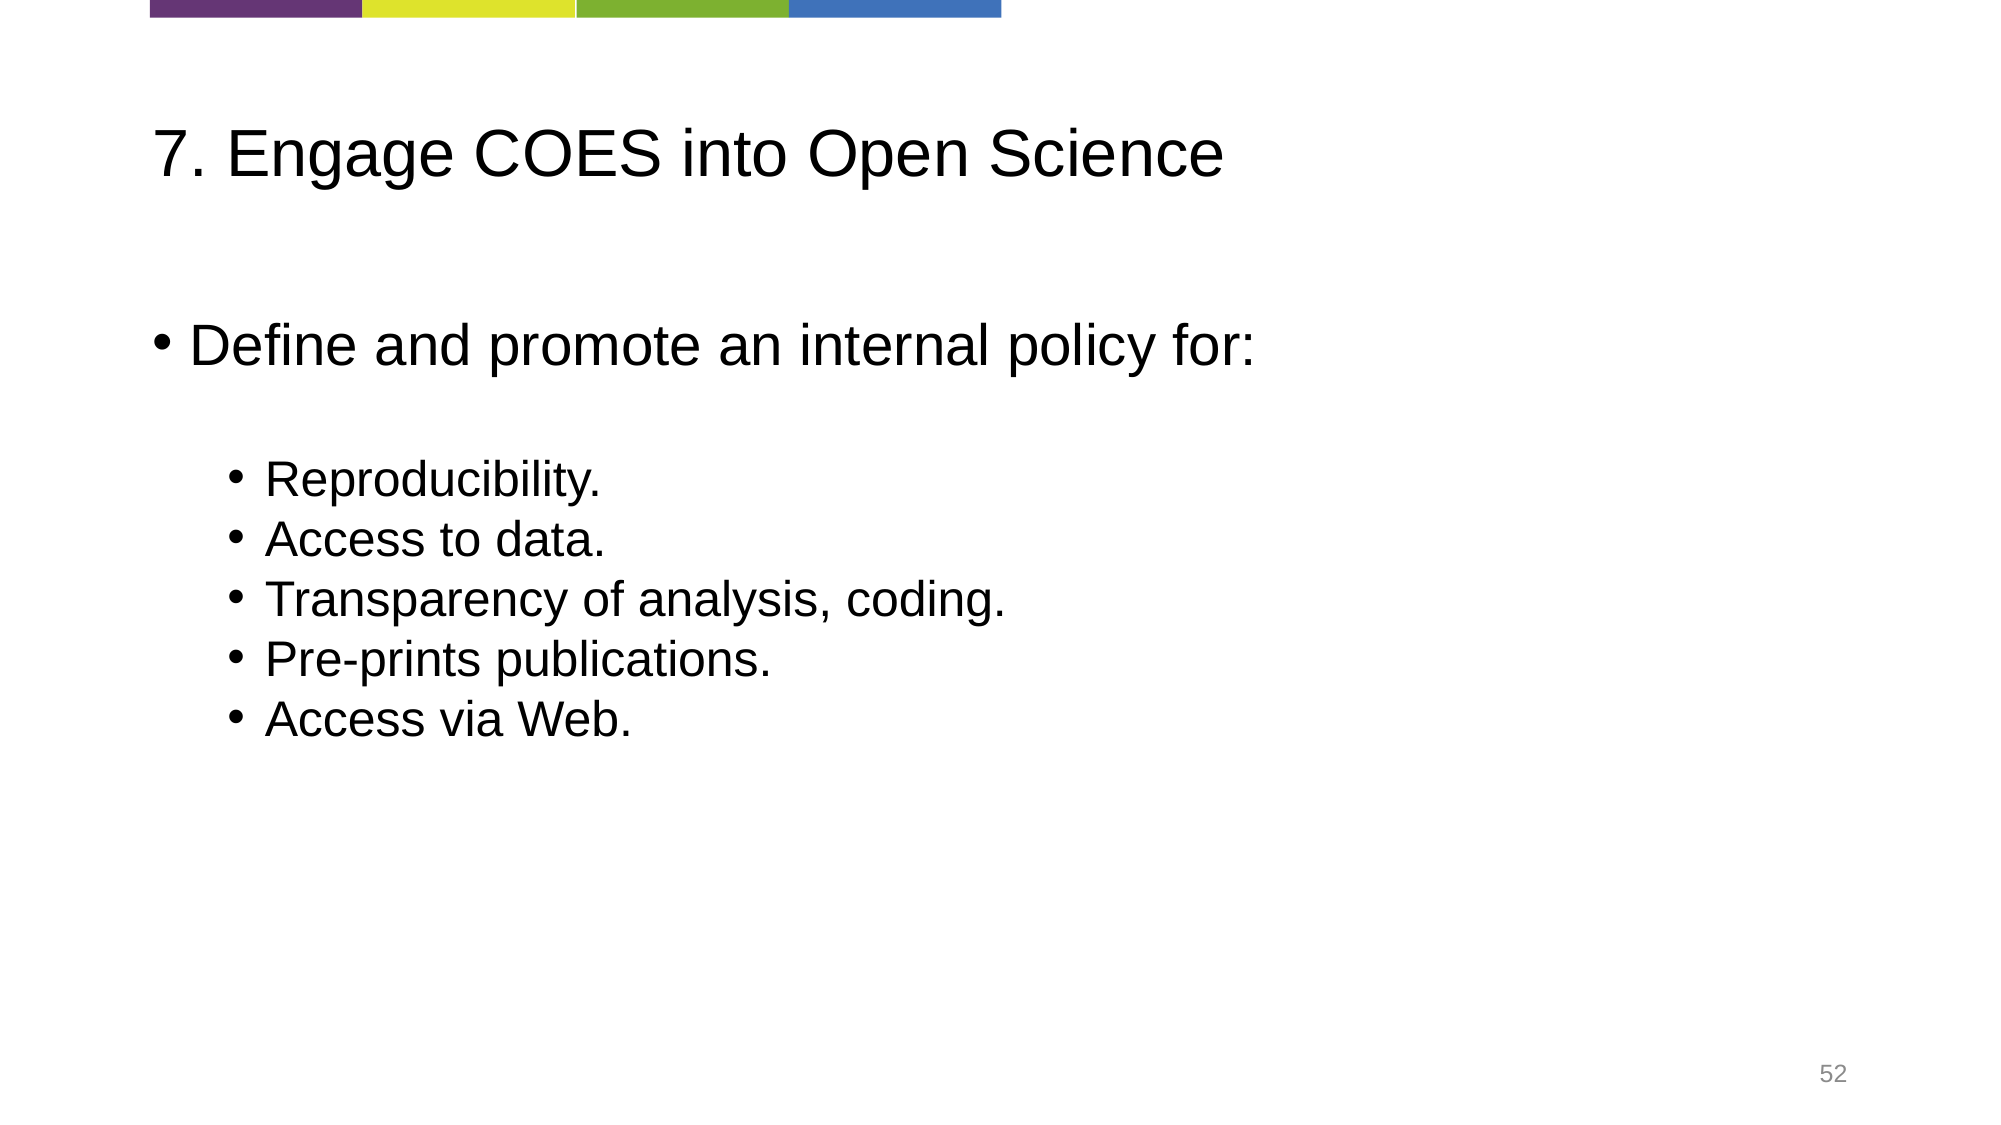

7. Engage COES into Open Science
Define and promote an internal policy for:

Reproducibility.
Access to data.
Transparency of analysis, coding.
Pre-prints publications.
Access via Web.
52